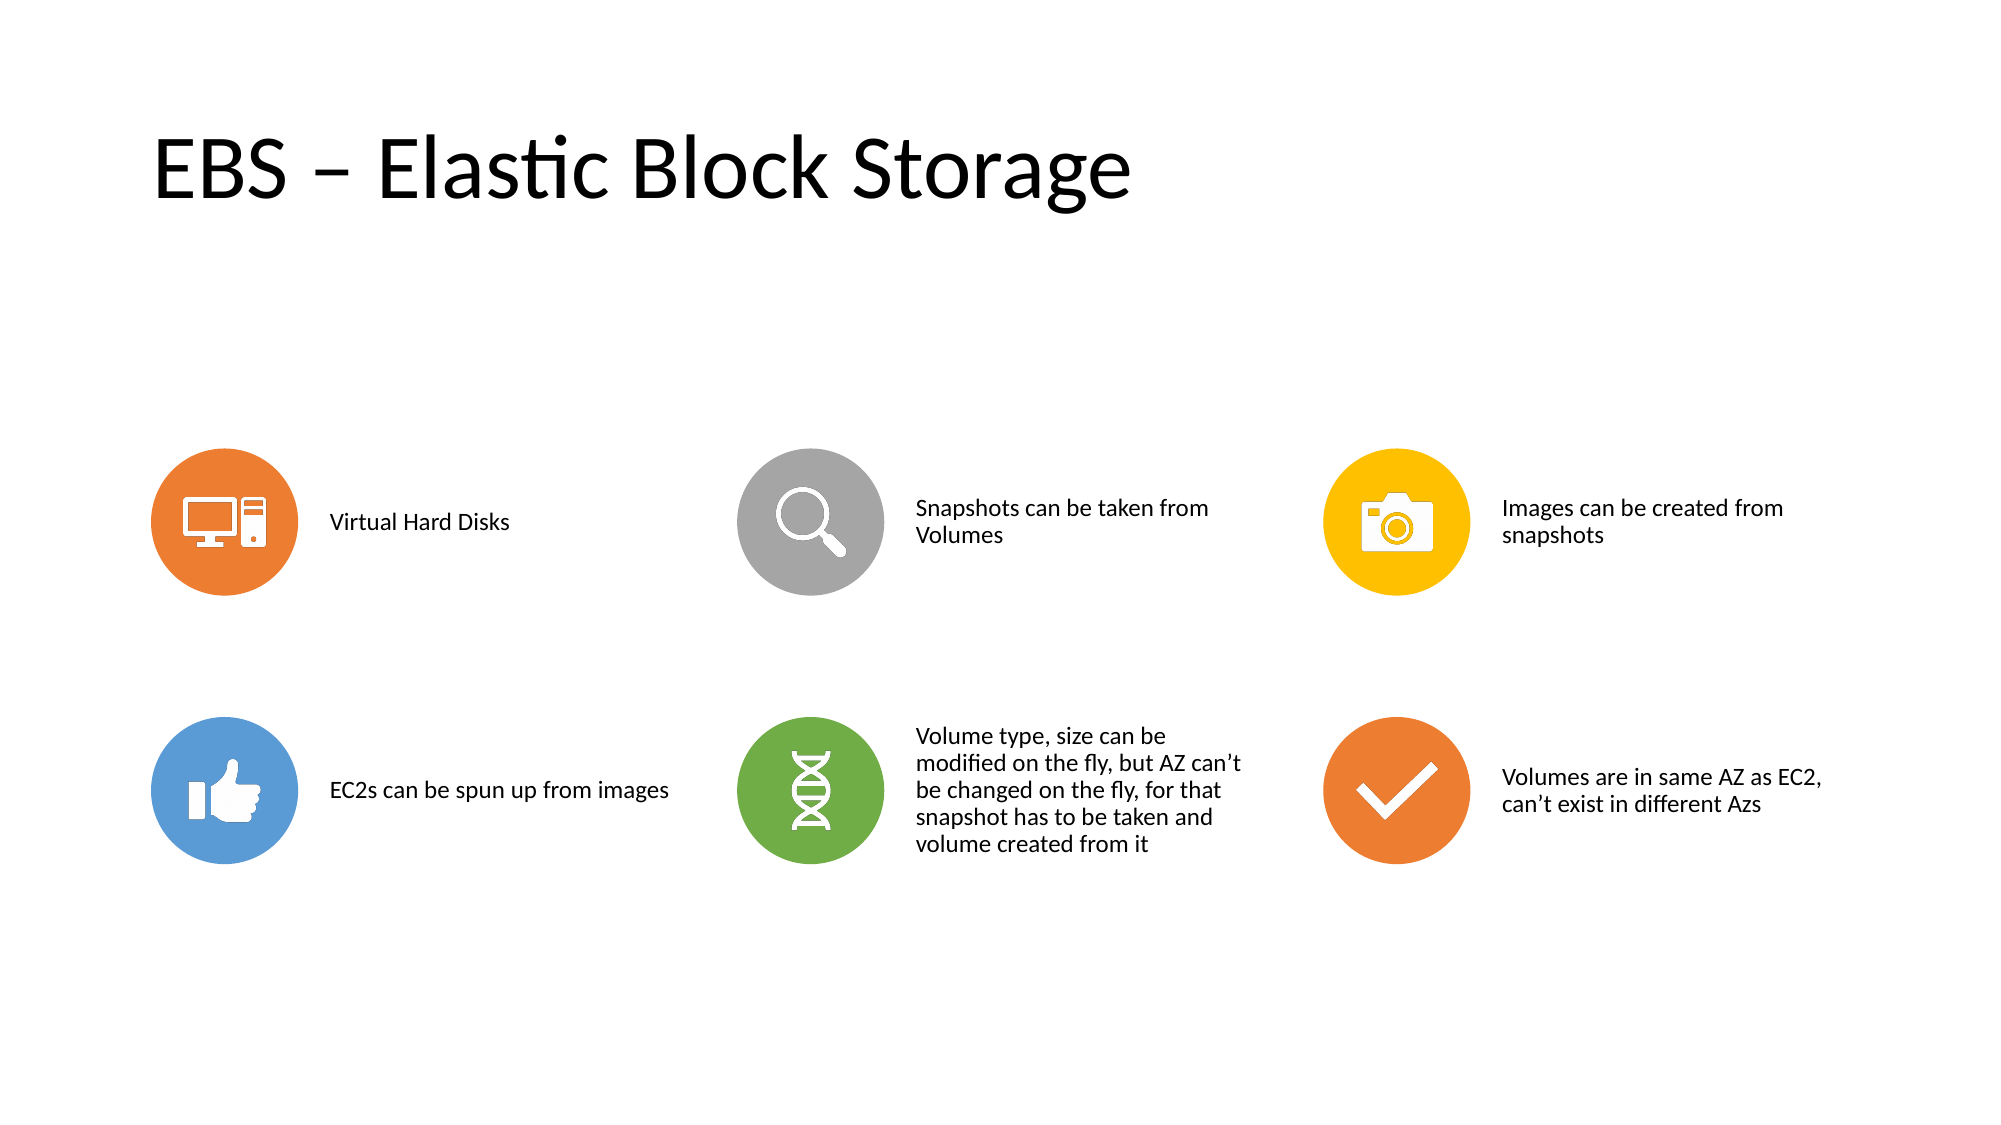

# EBS – Elastic Block Storage
Virtual Hard Disks
Snapshots can be taken from Volumes
Images can be created from snapshots
EC2s can be spun up from images
Volume type, size can be modified on the fly, but AZ can’t be changed on the fly, for that snapshot has to be taken and volume created from it
Volumes are in same AZ as EC2, can’t exist in different Azs